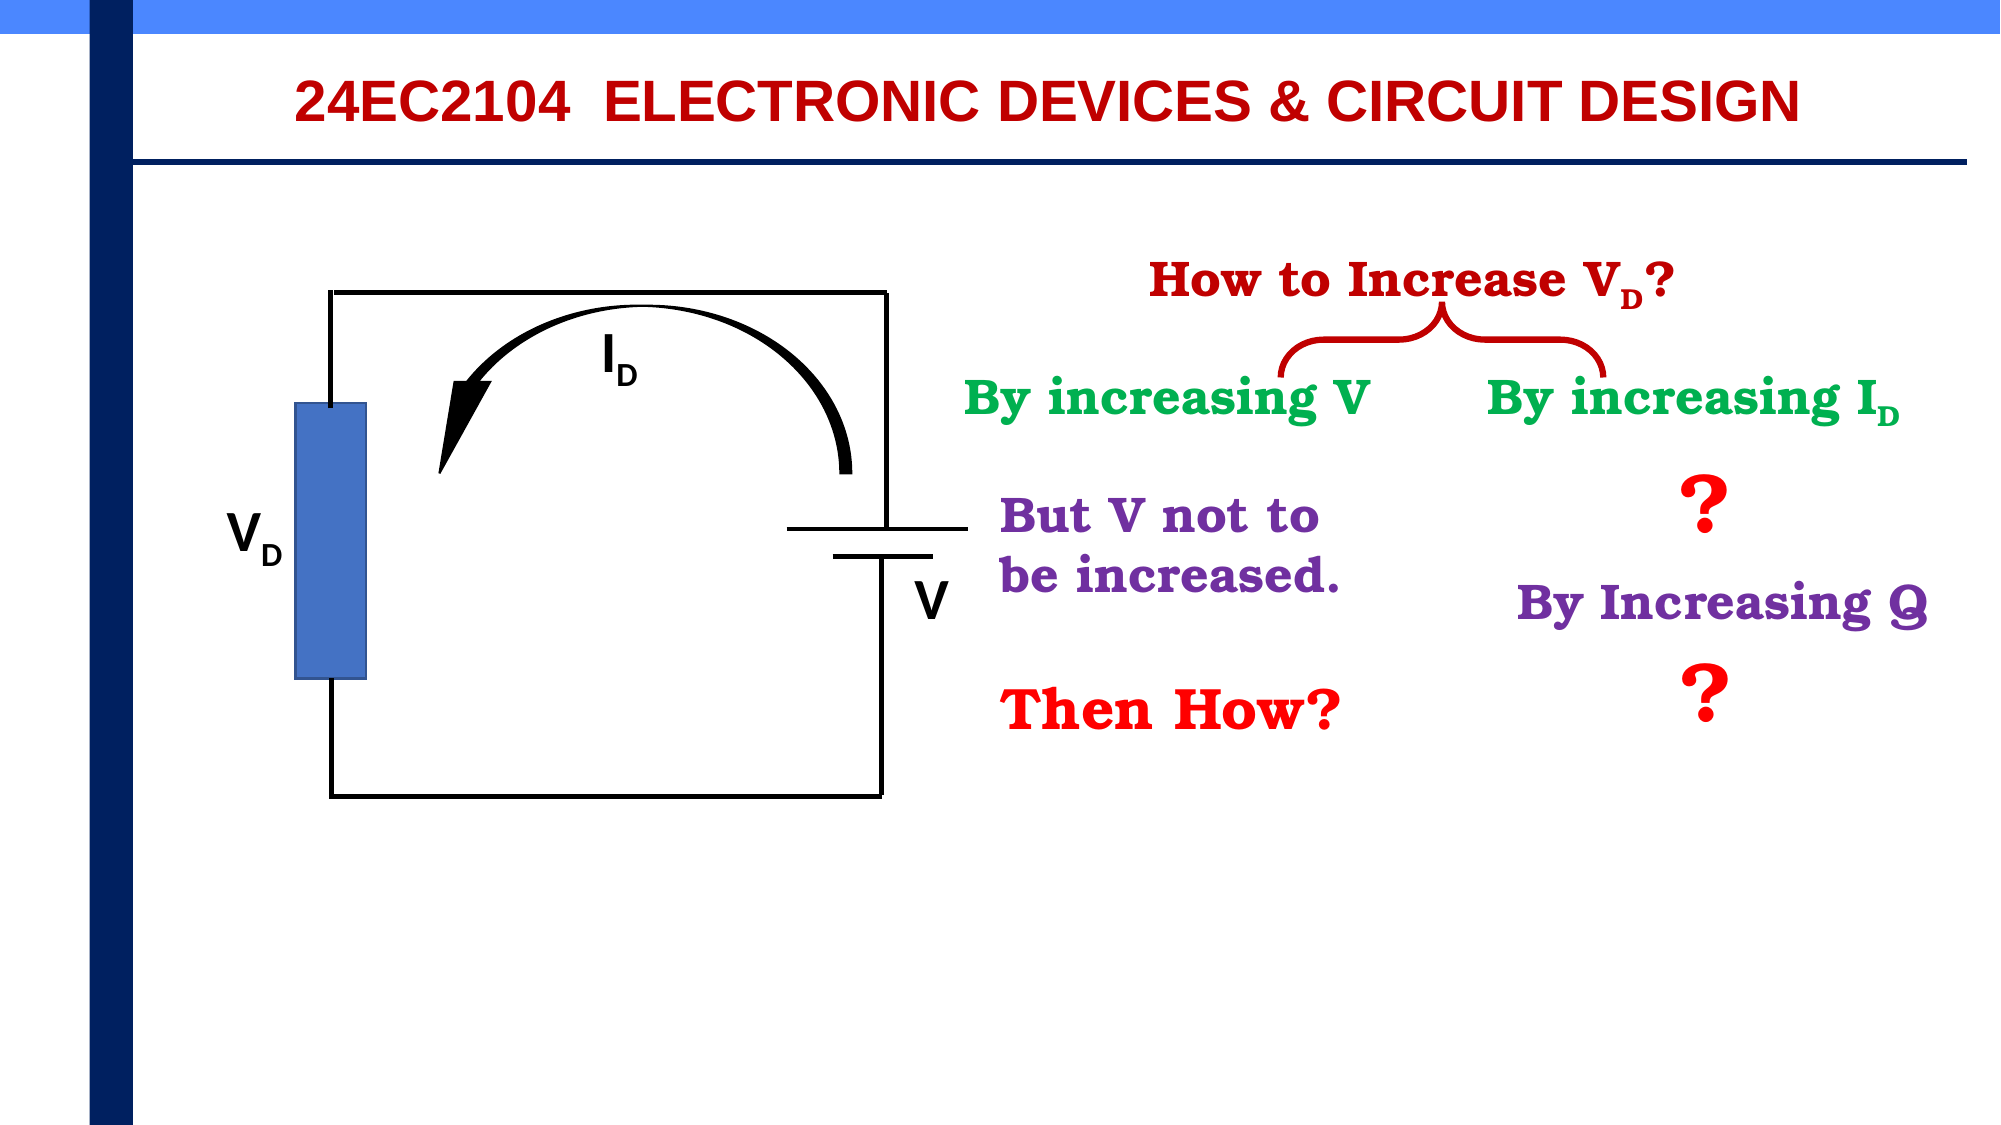

24EC2104  ELECTRONIC DEVICES & CIRCUIT DESIGN

How to Increase VD?

ID

VD
V
By increasing ID
By increasing V
?
But V not to be increased.
By Increasing Q
?
Then How?